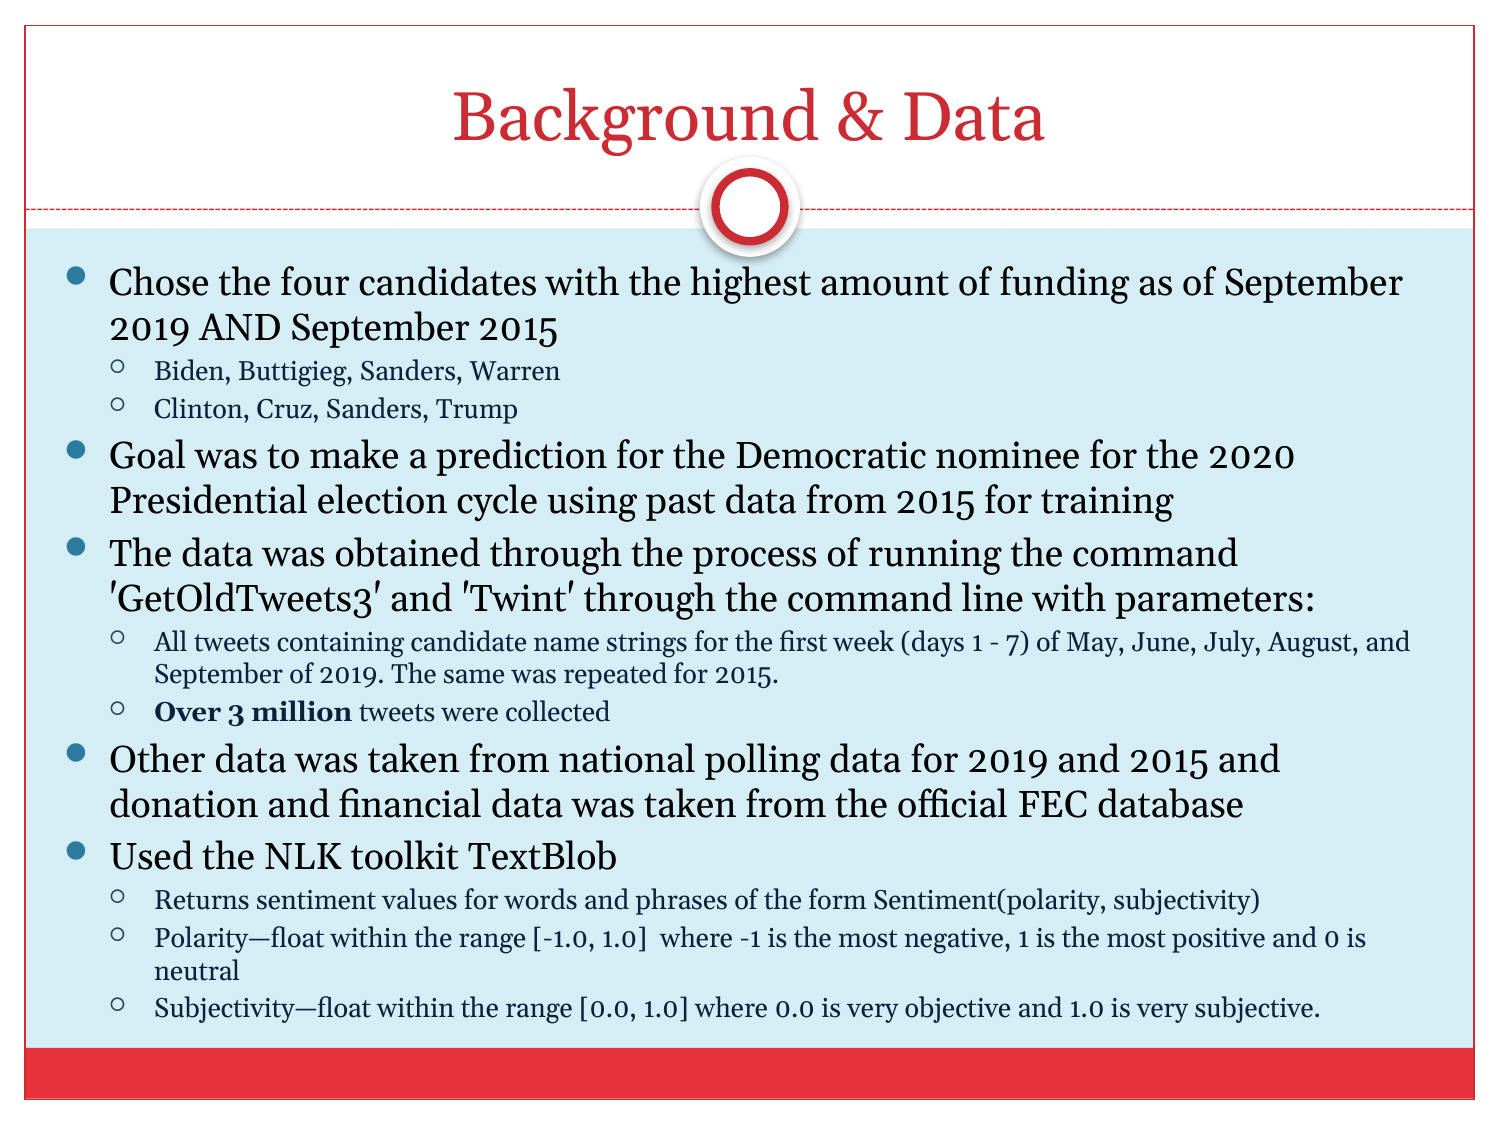

# Background & Data
Chose the four candidates with the highest amount of funding as of September 2019 AND September 2015
Biden, Buttigieg, Sanders, Warren
Clinton, Cruz, Sanders, Trump
Goal was to make a prediction for the Democratic nominee for the 2020 Presidential election cycle using past data from 2015 for training
The data was obtained through the process of running the command 'GetOldTweets3' and 'Twint' through the command line with parameters:
All tweets containing candidate name strings for the first week (days 1 - 7) of May, June, July, August, and September of 2019. The same was repeated for 2015.
Over 3 million tweets were collected
Other data was taken from national polling data for 2019 and 2015 and donation and financial data was taken from the official FEC database
Used the NLK toolkit TextBlob
Returns sentiment values for words and phrases of the form Sentiment(polarity, subjectivity)
Polarity—float within the range [-1.0, 1.0]  where -1 is the most negative, 1 is the most positive and 0 is neutral
Subjectivity—float within the range [0.0, 1.0] where 0.0 is very objective and 1.0 is very subjective.